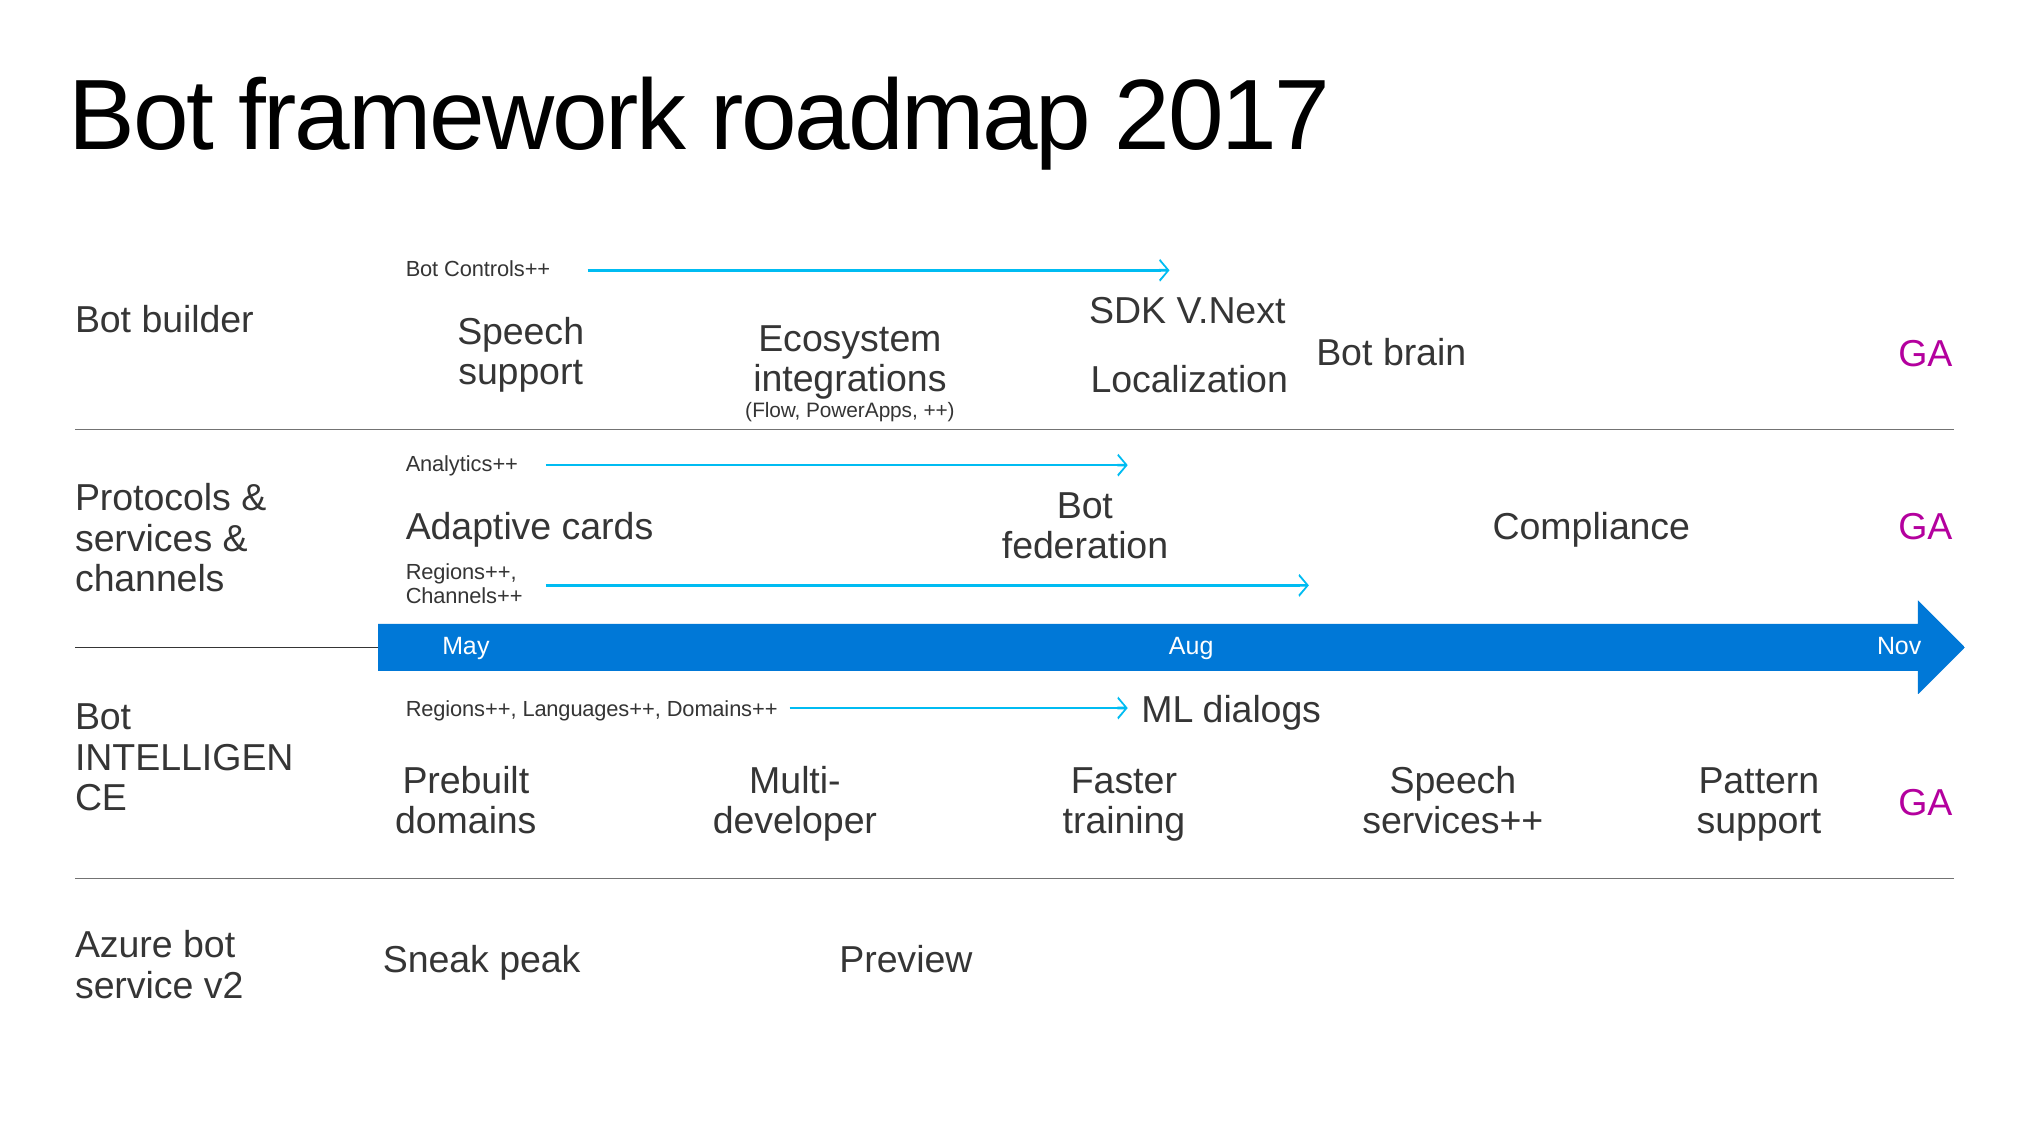

# Bot framework roadmap 2017
Bot builder
Bot Controls++
SDK V.Next
Localization
Speech support
GA
Ecosystem integrations
(Flow, PowerApps, ++)
Bot brain
Analytics++
Protocols & services & channels
Bot federation
GA
Compliance
Adaptive cards
Regions++, Channels++

May
Aug
Nov
Bot INTELLIGENCE
ML dialogs
Regions++, Languages++, Domains++
Faster training
Prebuilt domains
Multi-developer
Speech services++
Pattern support
GA
Azure bot service v2
Sneak peak
Preview